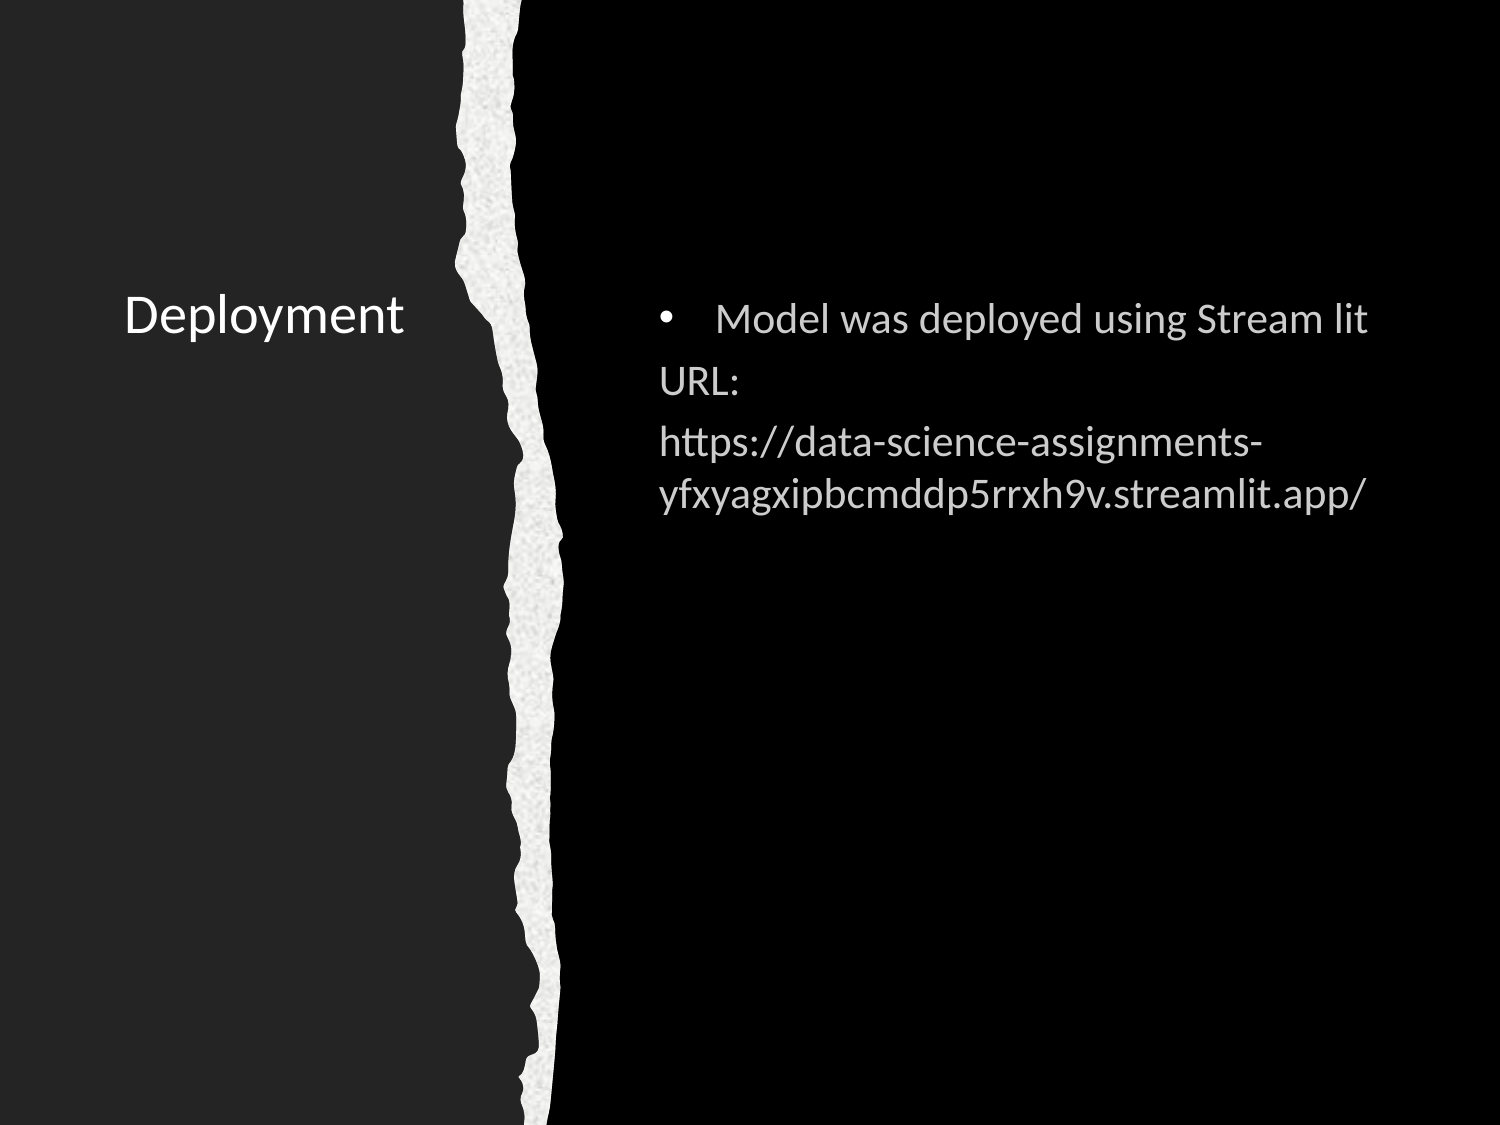

# Deployment
Model was deployed using Stream lit
URL:
https://data-science-assignments-yfxyagxipbcmddp5rrxh9v.streamlit.app/